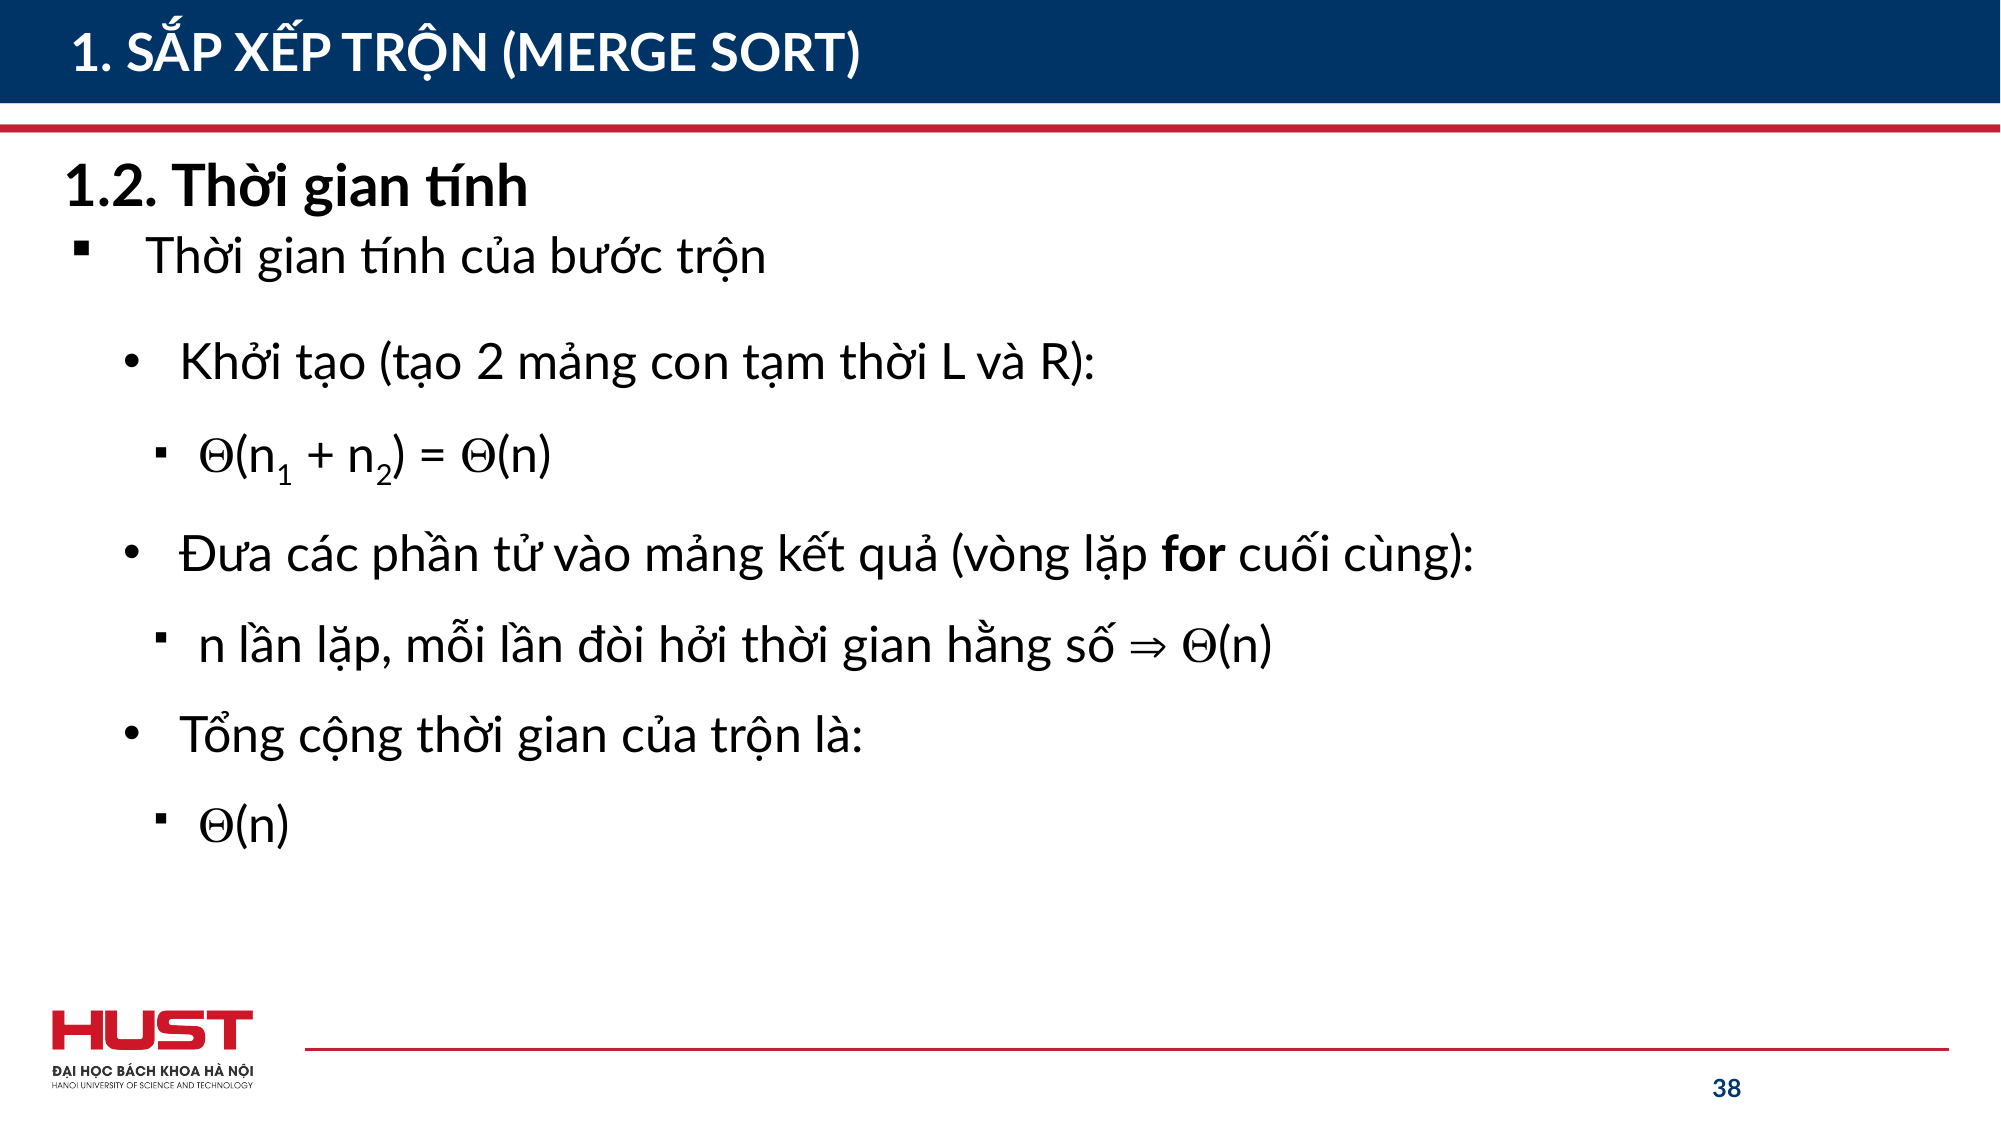

# 1. SẮP XẾP TRỘN (MERGE SORT)
1.2. Thời gian tính

Thời gian tính của bước trộn
Khởi tạo (tạo 2 mảng con tạm thời L và R):
Θ(n1 + n2) = Θ(n)
Đưa các phần tử vào mảng kết quả (vòng lặp for cuối cùng):
n lần lặp, mỗi lần đòi hởi thời gian hằng số ⇒ Θ(n)
Tổng cộng thời gian của trộn là:
Θ(n)
38